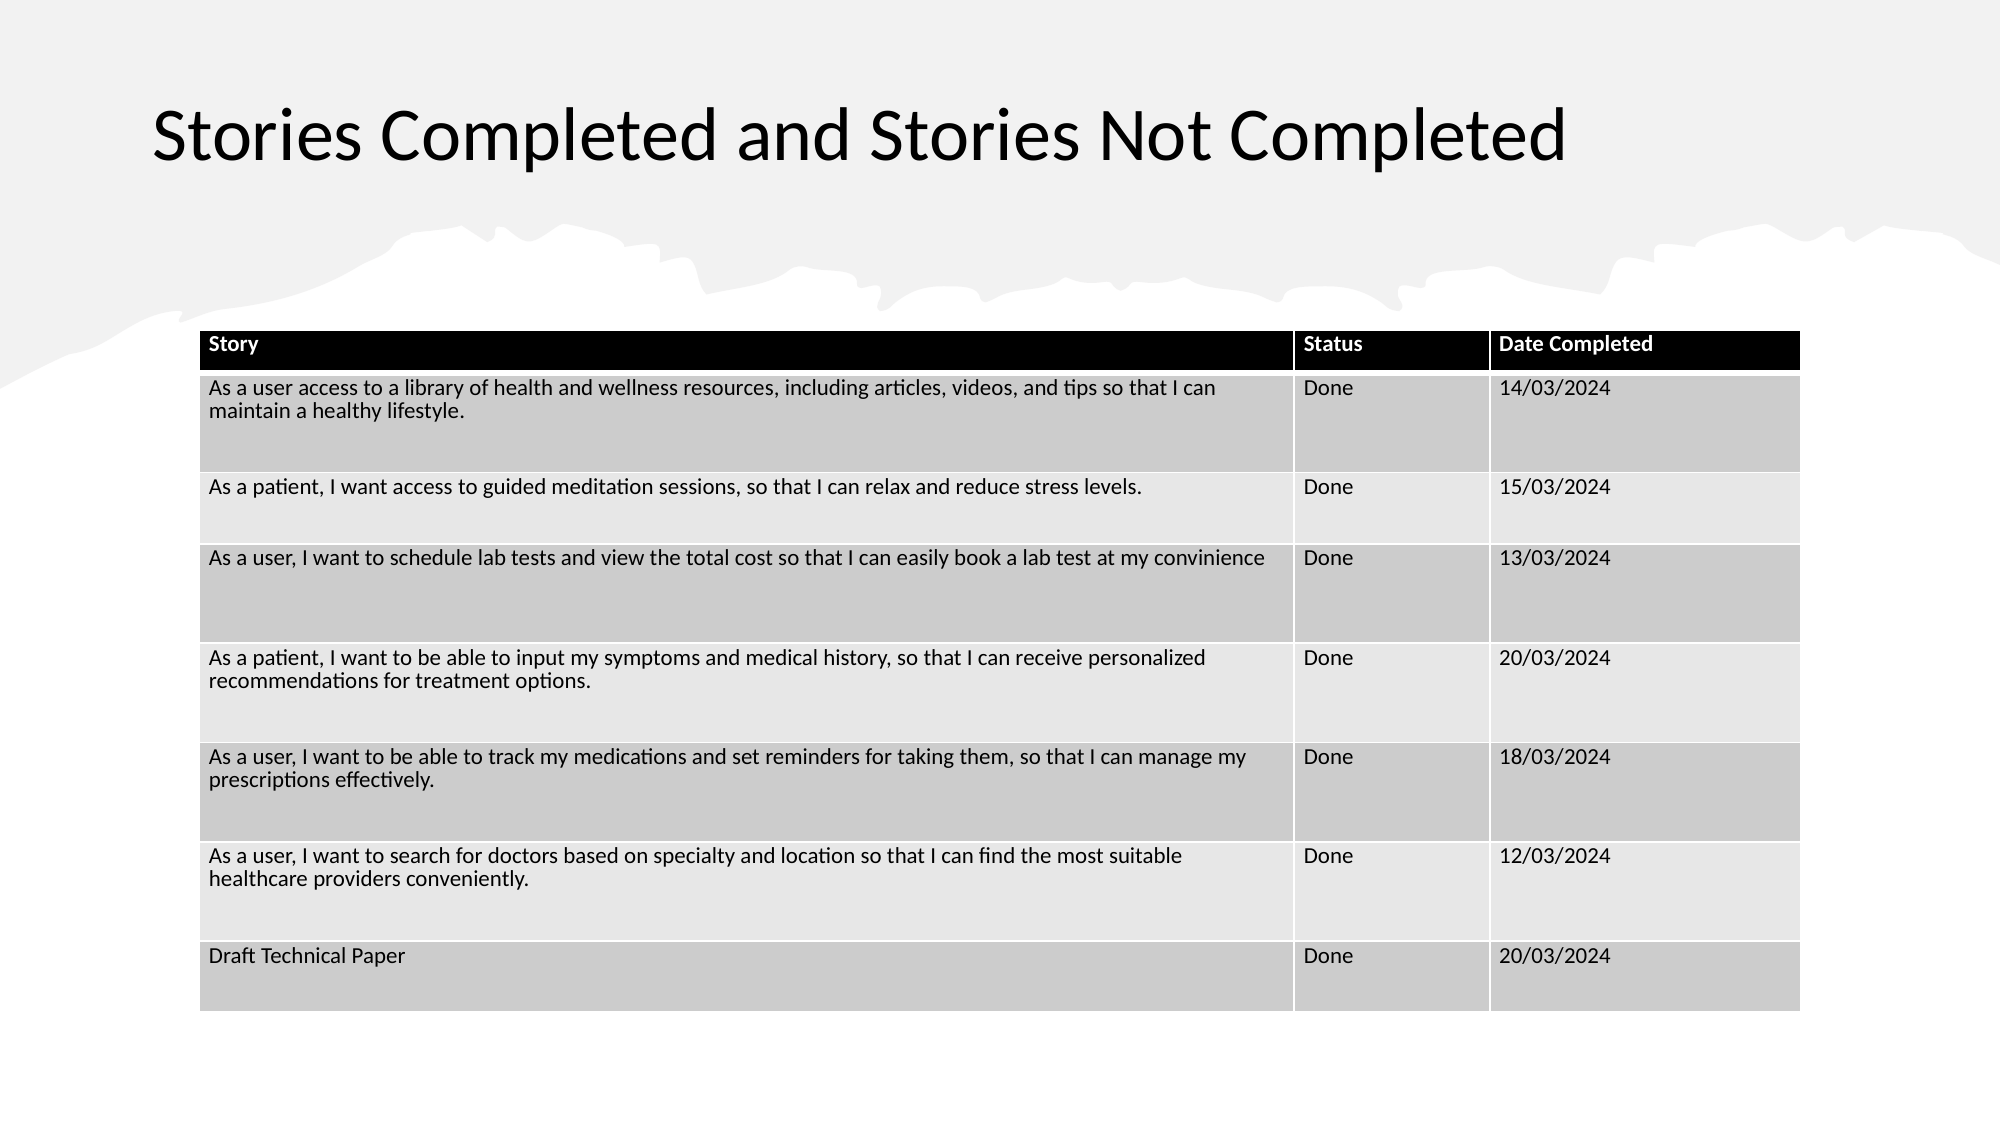

# Stories Completed and Stories Not Completed
| Story | Status | Date Completed |
| --- | --- | --- |
| As a user access to a library of health and wellness resources, including articles, videos, and tips so that I can maintain a healthy lifestyle. | Done | 14/03/2024 |
| As a patient, I want access to guided meditation sessions, so that I can relax and reduce stress levels. | Done | 15/03/2024 |
| As a user, I want to schedule lab tests and view the total cost so that I can easily book a lab test at my convinience | Done | 13/03/2024 |
| As a patient, I want to be able to input my symptoms and medical history, so that I can receive personalized recommendations for treatment options. | Done | 20/03/2024 |
| As a user, I want to be able to track my medications and set reminders for taking them, so that I can manage my prescriptions effectively. | Done | 18/03/2024 |
| As a user, I want to search for doctors based on specialty and location so that I can find the most suitable healthcare providers conveniently. | Done | 12/03/2024 |
| Draft Technical Paper | Done | 20/03/2024 |